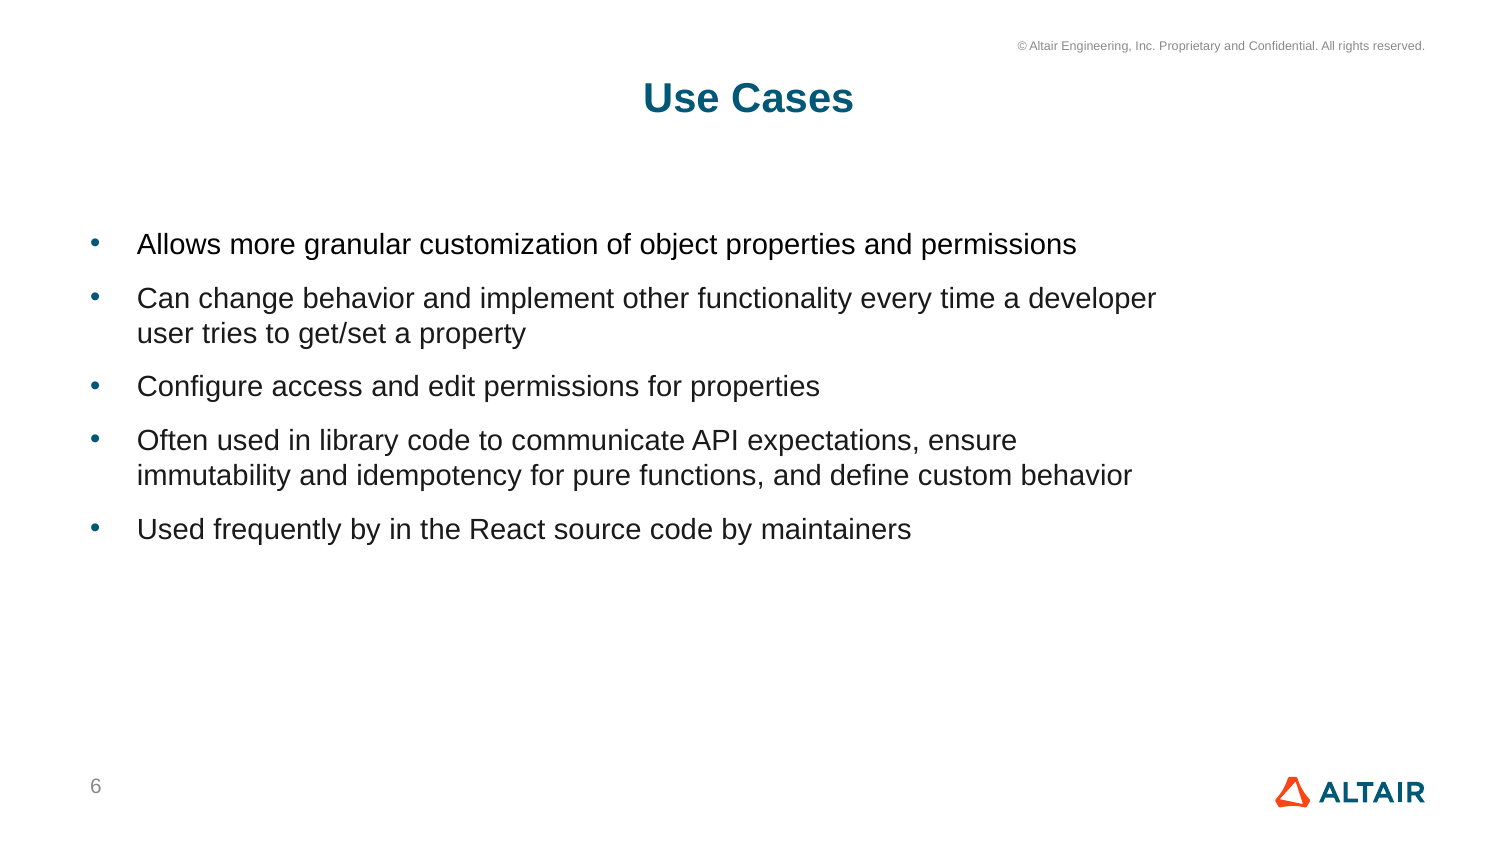

# Use Cases
Allows more granular customization of object properties and permissions
Can change behavior and implement other functionality every time a developer user tries to get/set a property
Configure access and edit permissions for properties
Often used in library code to communicate API expectations, ensure immutability and idempotency for pure functions, and define custom behavior
Used frequently by in the React source code by maintainers
6